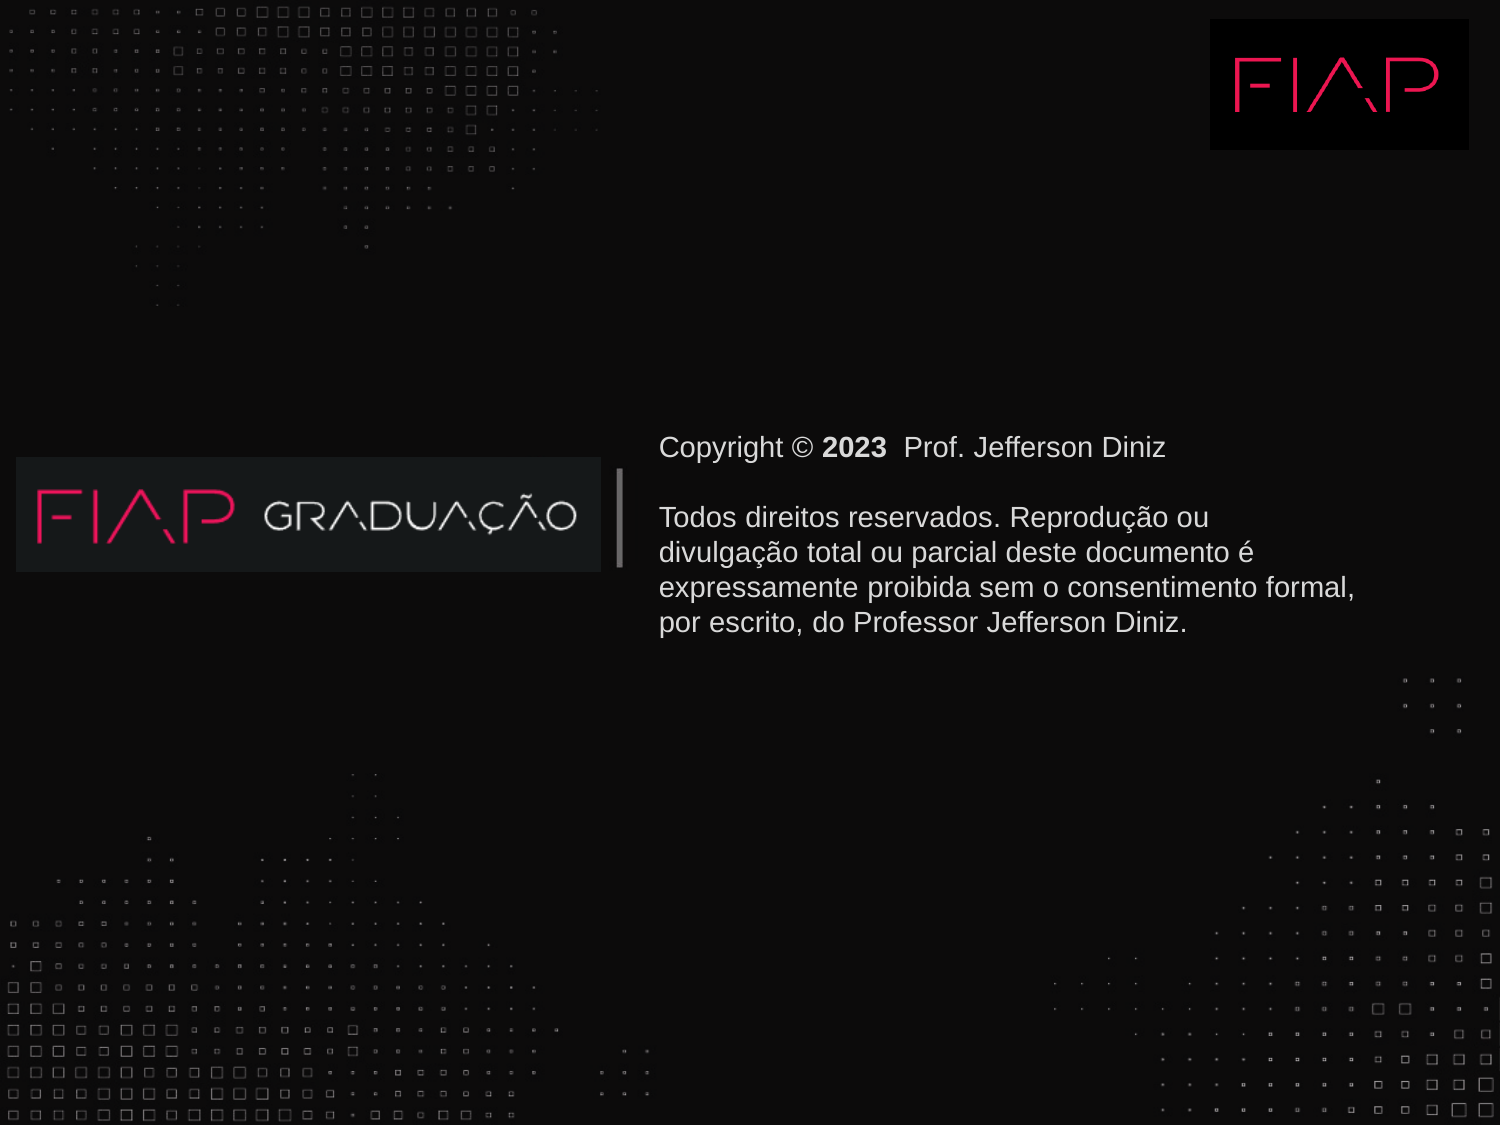

Copyright © 2023  Prof. Jefferson Diniz

Todos direitos reservados. Reprodução ou divulgação total ou parcial deste documento é expressamente proibida sem o consentimento formal, por escrito, do Professor Jefferson Diniz.